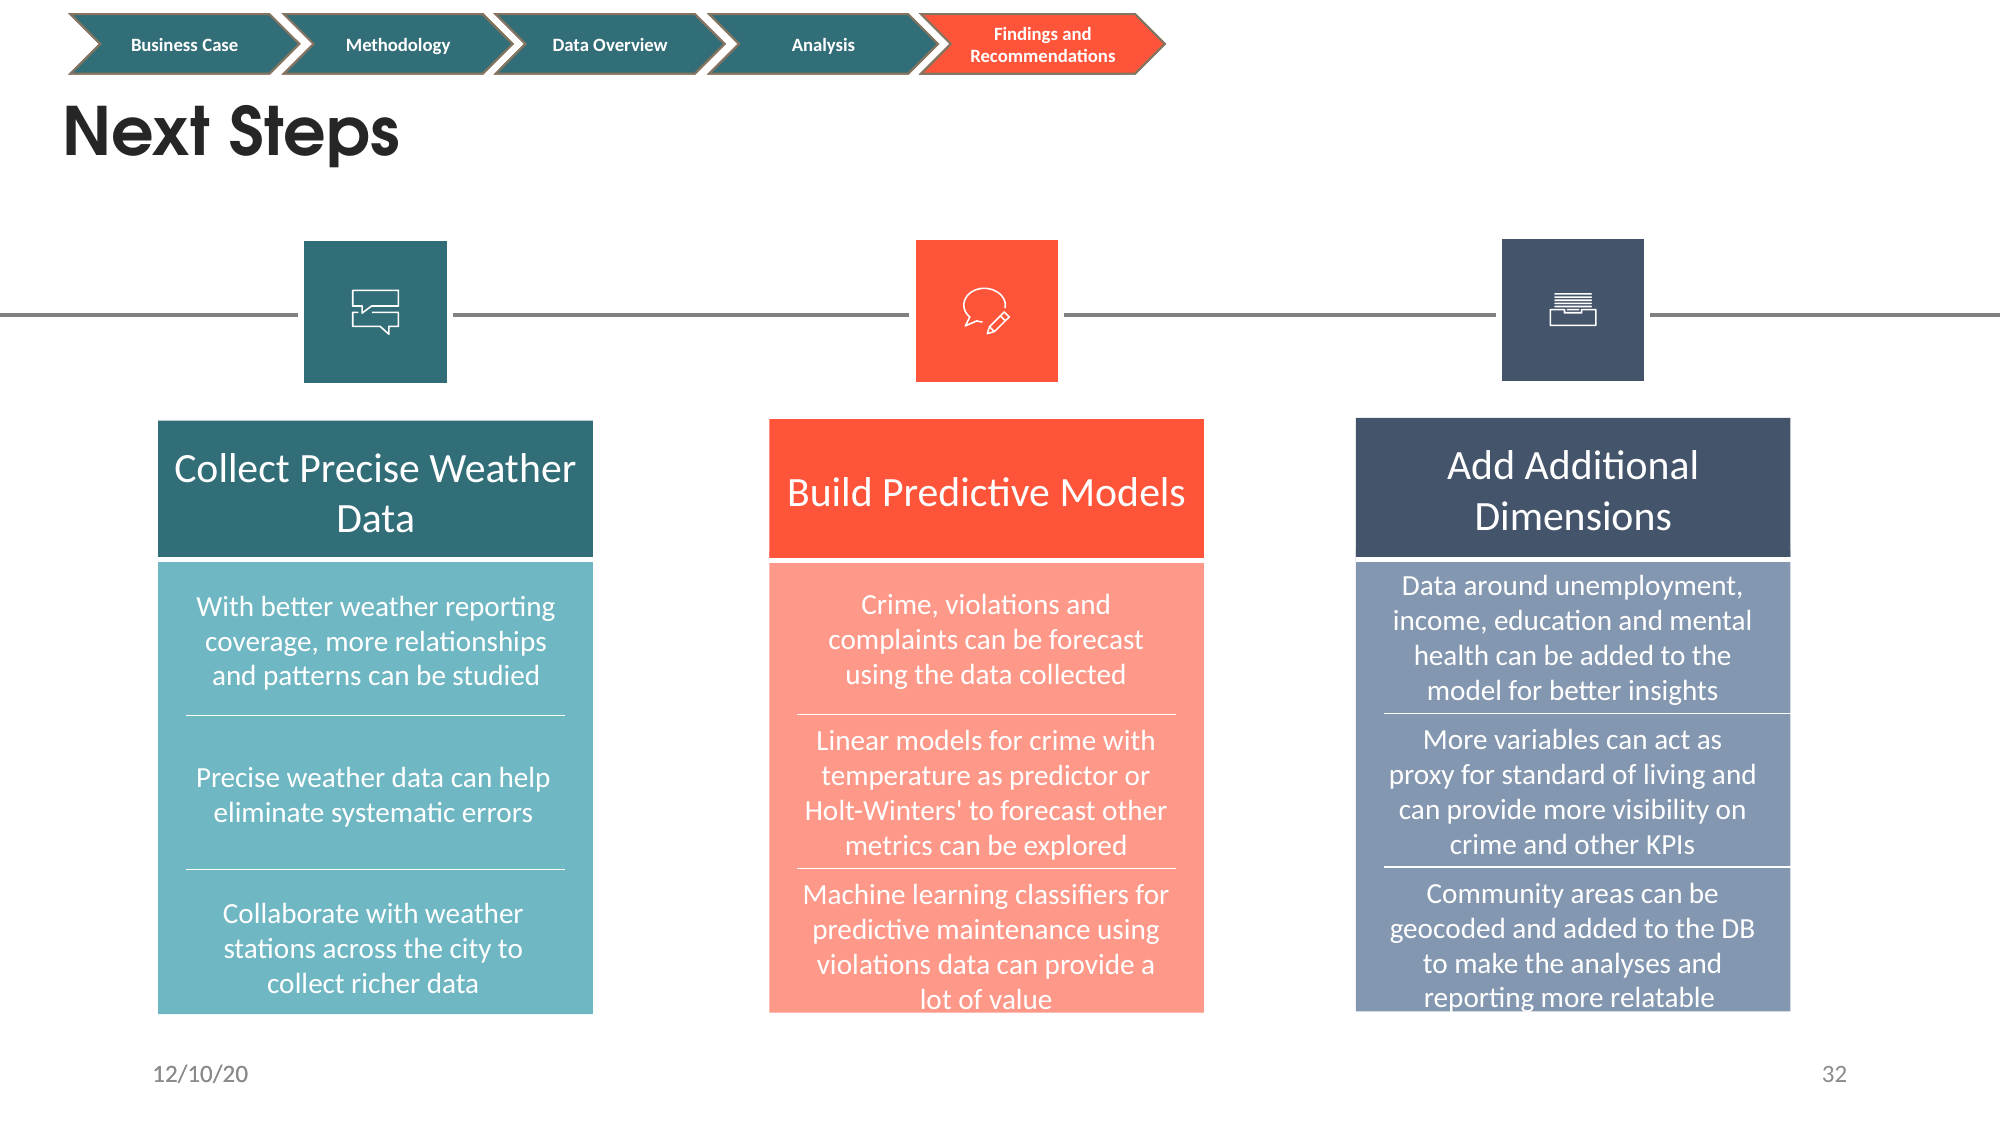

Analysis
Findings and Recommendations
Business Case
Data Overview

Methodology

Analysis
Business Finding
Findings and Recommendations
Business Case
Data Overview

Methodology

Next Steps

Add Additional Dimensions
Build Predictive Models
Collect Precise Weather Data

Data around unemployment, income, education and mental health can be added to the model for better insights
Crime, violations and complaints can be forecast using the data collected
With better weather reporting coverage, more relationships and patterns can be studied

More variables can act as proxy for standard of living and can provide more visibility on crime and other KPIs
Linear models for crime with temperature as predictor or Holt-Winters' to forecast other metrics can be explored
Precise weather data can help eliminate systematic errors

Community areas can be geocoded and added to the DB to make the analyses and reporting more relatable
Machine learning classifiers for predictive maintenance using violations data can provide a lot of value
Collaborate with weather stations across the city to collect richer data

12/10/20
12/10/20
32